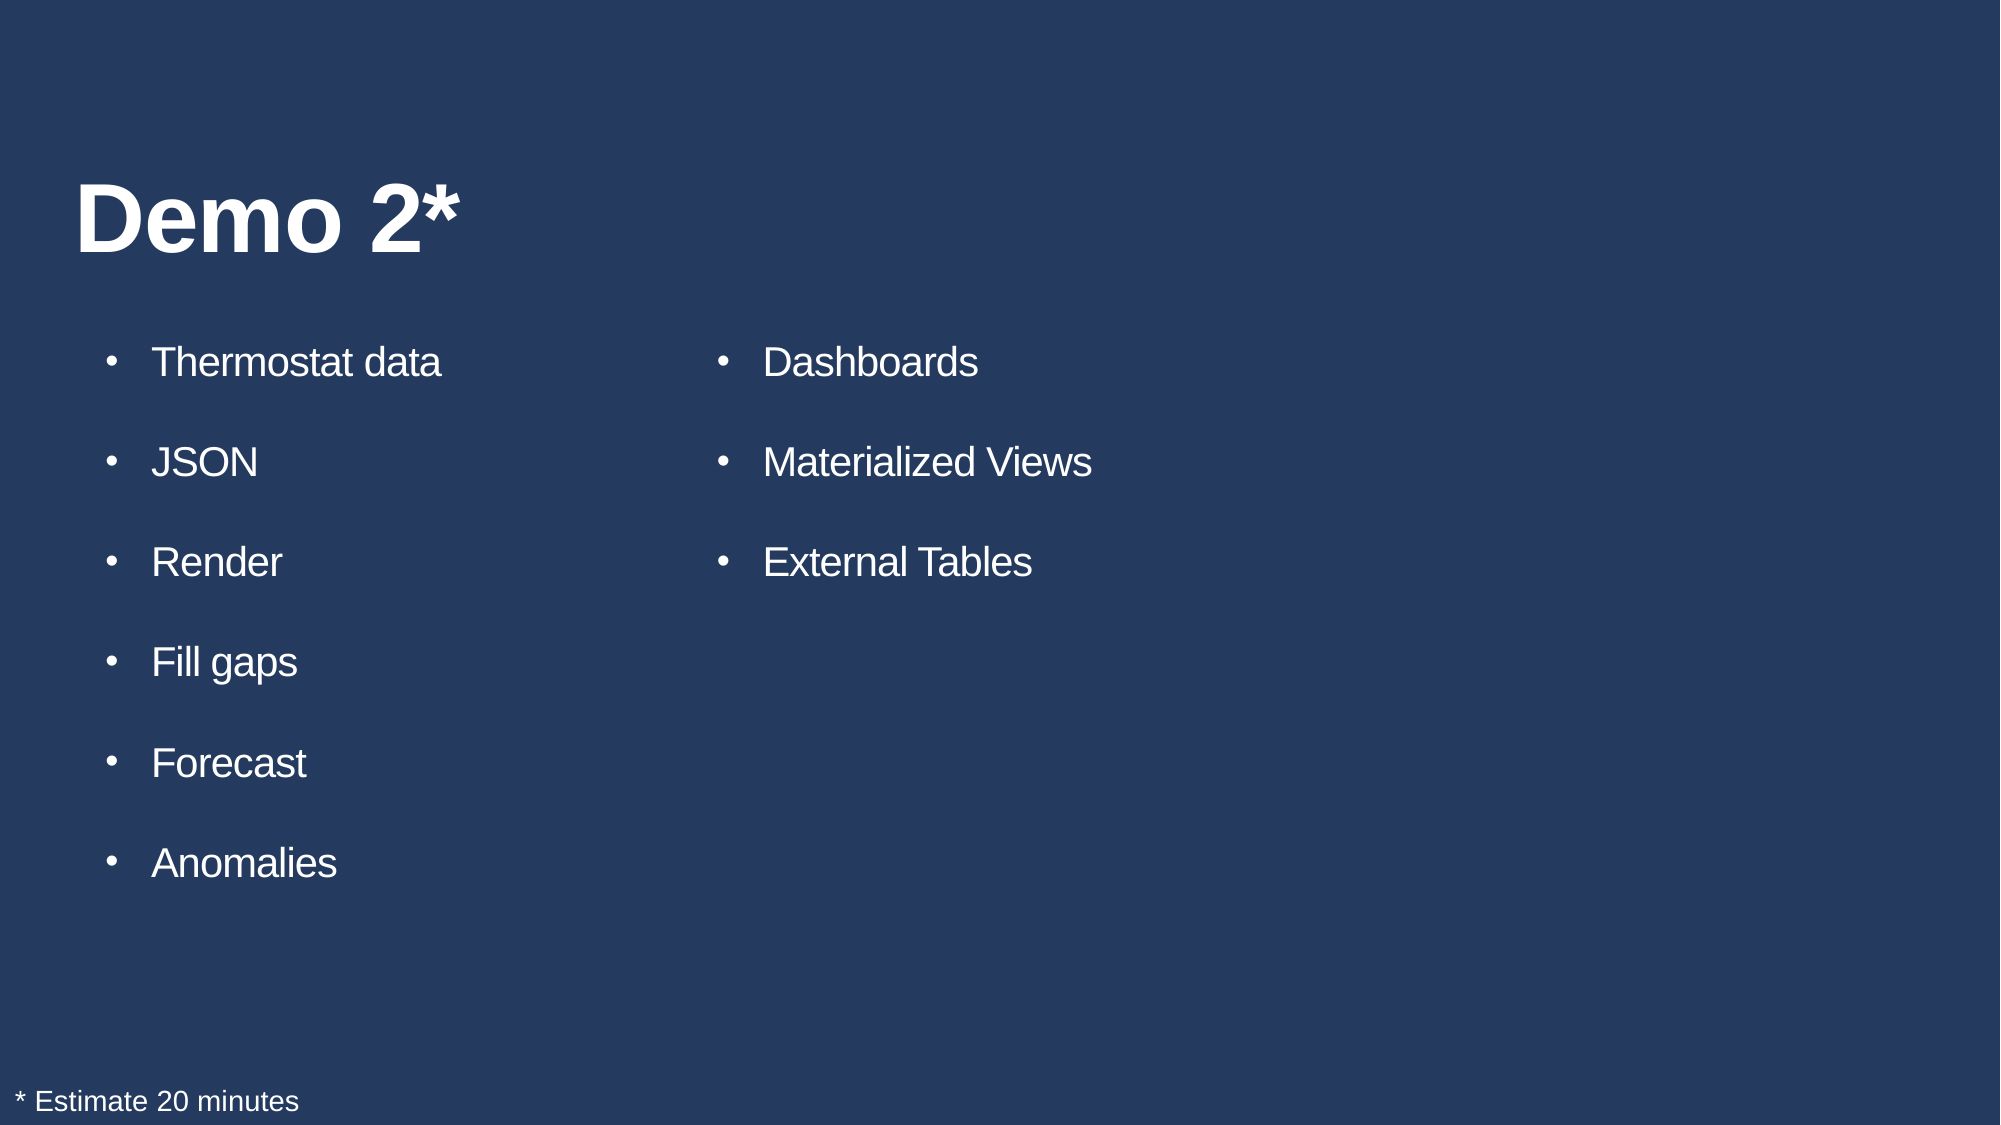

# Demo 2*
Thermostat data

JSON

Render

Fill gaps

Forecast

Anomalies
Dashboards

Materialized Views

External Tables

* Estimate 20 minutes